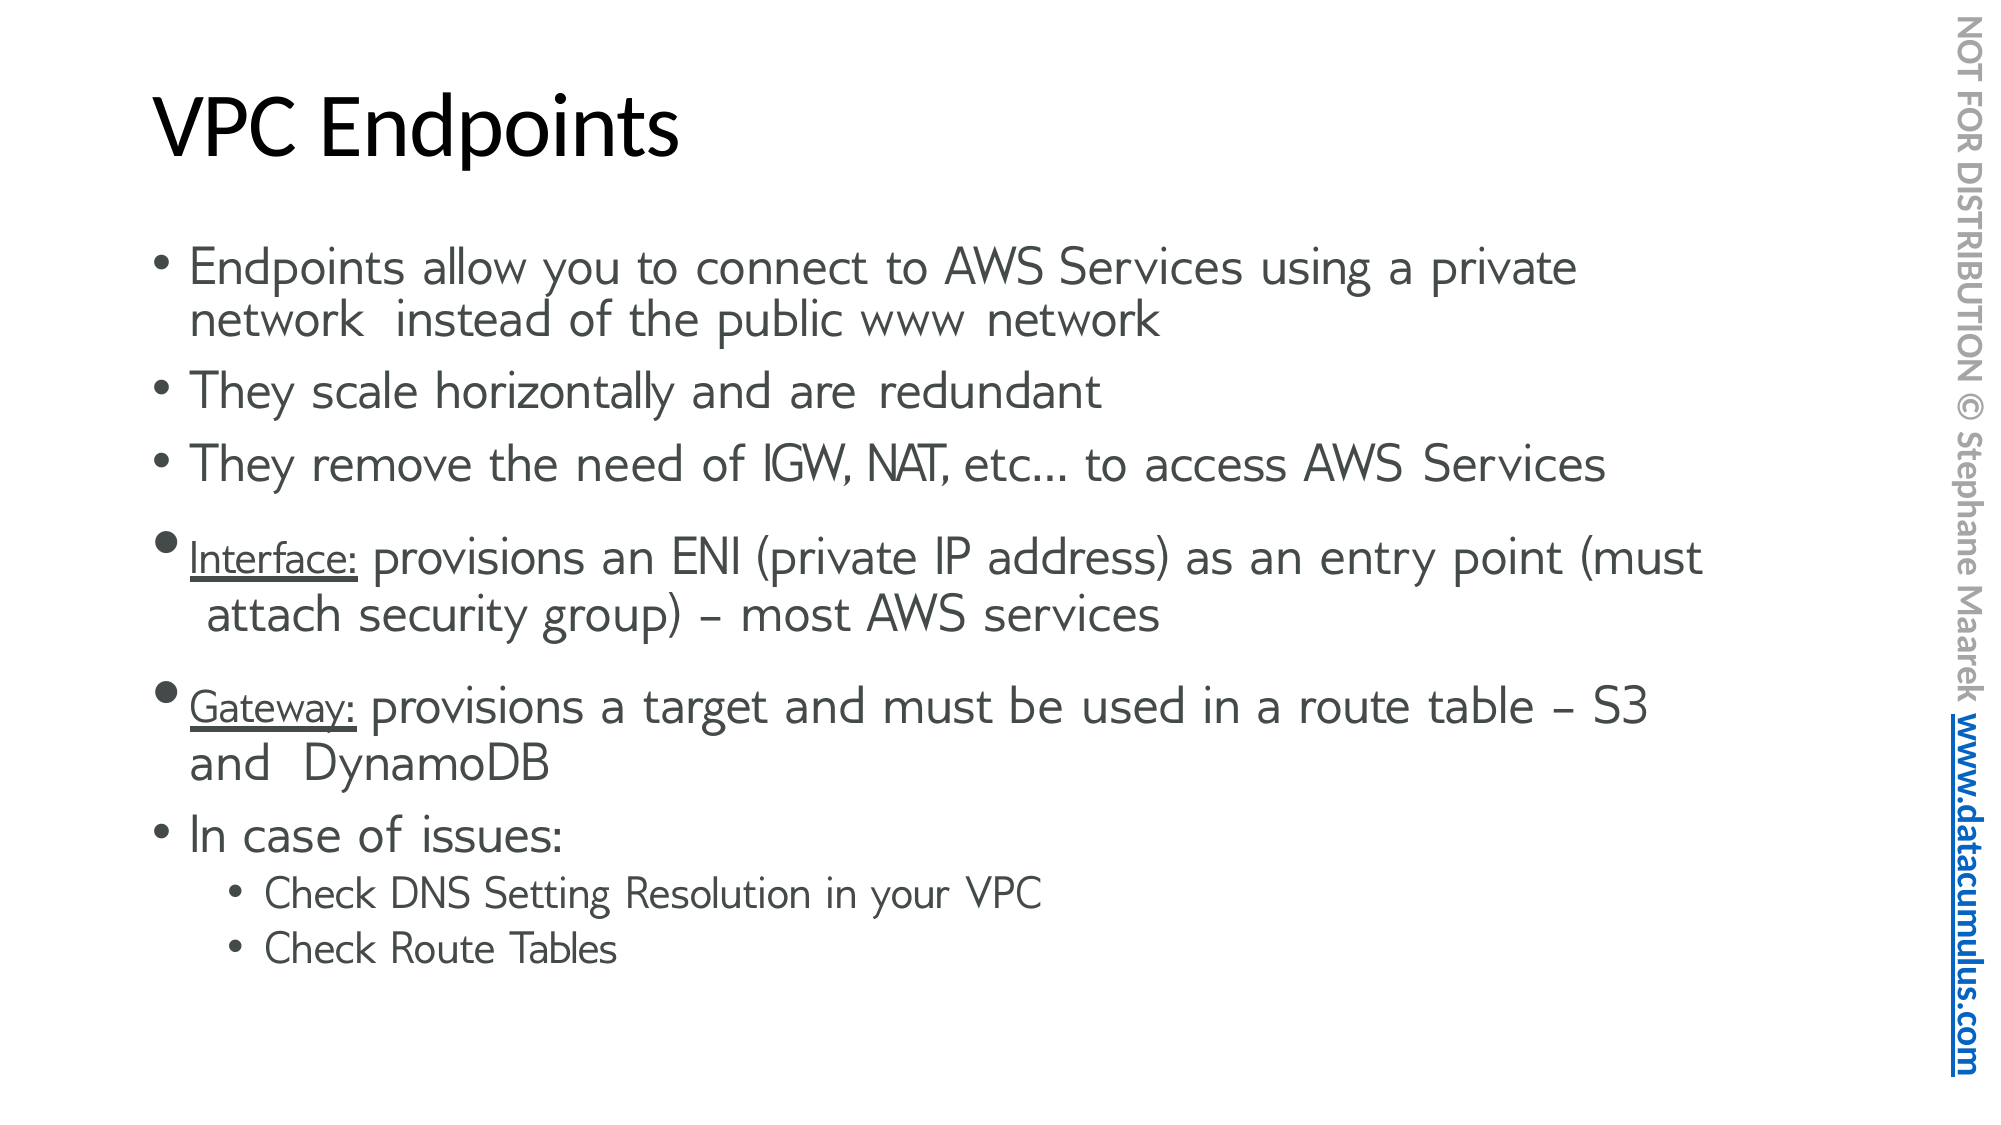

NOT FOR DISTRIBUTION © Stephane Maarek www.datacumulus.com
# VPC Endpoints
Endpoints allow you to connect to AWS Services using a private network  instead of the public www network
They scale horizontally and are redundant
They remove the need of IGW, NAT, etc… to access AWS Services
Interface: provisions an ENI (private IP address) as an entry point (must  attach security group) – most AWS services
Gateway: provisions a target and must be used in a route table – S3 and  DynamoDB
In case of issues:
Check DNS Setting Resolution in your VPC
Check Route Tables
© Stephane Maarek